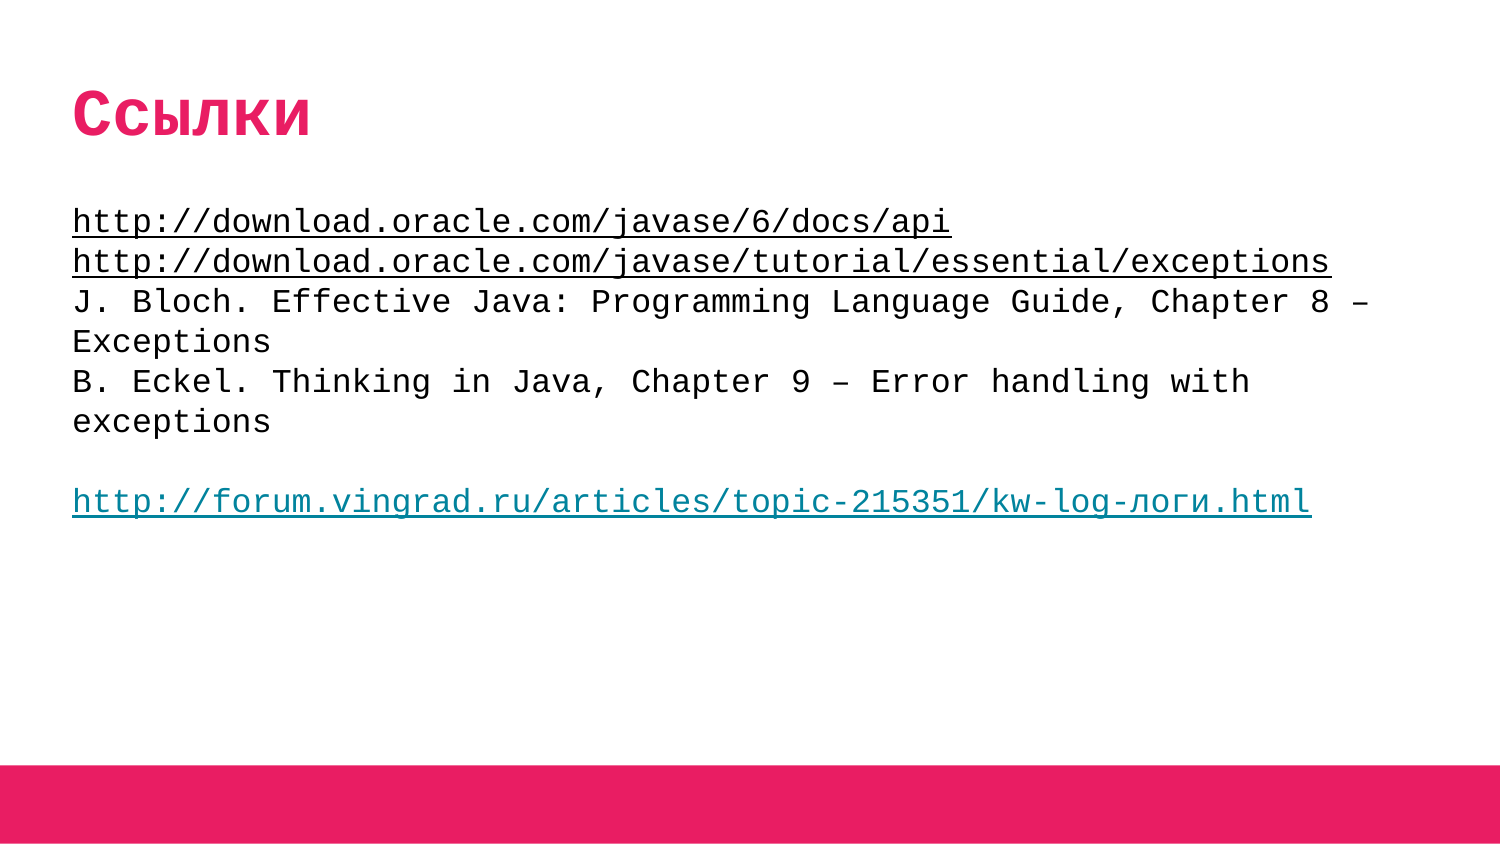

# Ссылки
http://download.oracle.com/javase/6/docs/api
http://download.oracle.com/javase/tutorial/essential/exceptions
J. Bloch. Effective Java: Programming Language Guide, Chapter 8 – Exceptions
B. Eckel. Thinking in Java, Chapter 9 – Error handling with exceptions

http://forum.vingrad.ru/articles/topic-215351/kw-log-логи.html